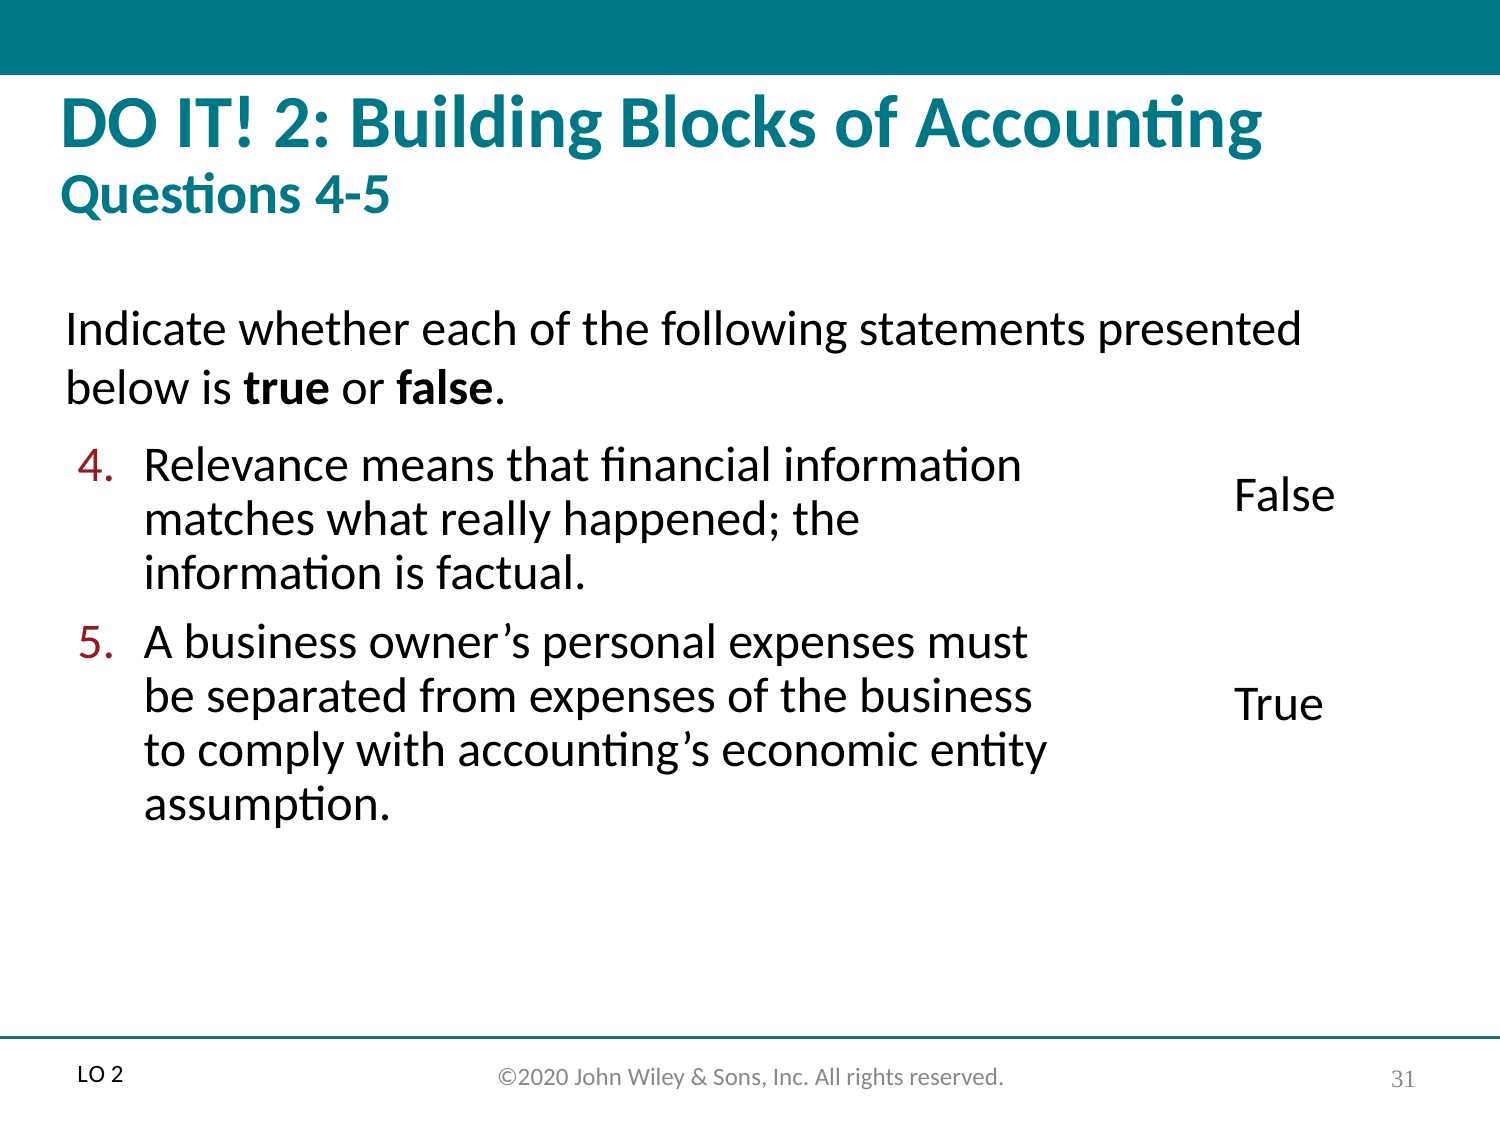

# DO IT! 2: Building Blocks of Accounting Questions 4-5
Indicate whether each of the following statements presented below is true or false.
Relevance means that financial information matches what really happened; the information is factual.
False
A business owner’s personal expenses must be separated from expenses of the business to comply with accounting’s economic entity assumption.
True
L O 2